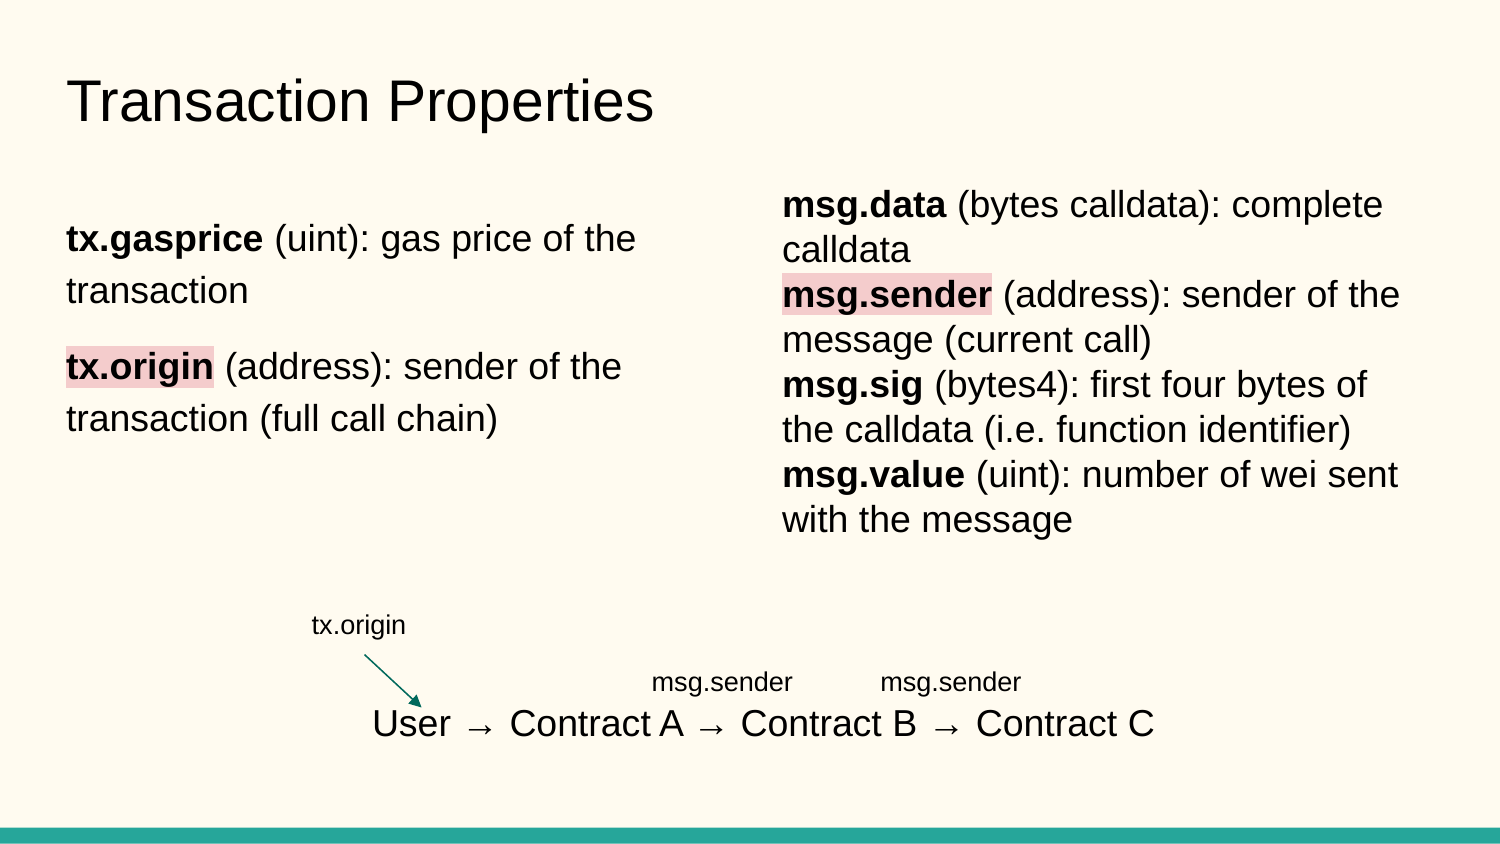

# Transaction Properties
msg.data (bytes calldata): complete calldata
msg.sender (address): sender of the message (current call)
msg.sig (bytes4): first four bytes of the calldata (i.e. function identifier)
msg.value (uint): number of wei sent with the message
tx.gasprice (uint): gas price of the transaction
tx.origin (address): sender of the transaction (full call chain)
tx.origin
msg.sender
msg.sender
User → Contract A → Contract B → Contract C